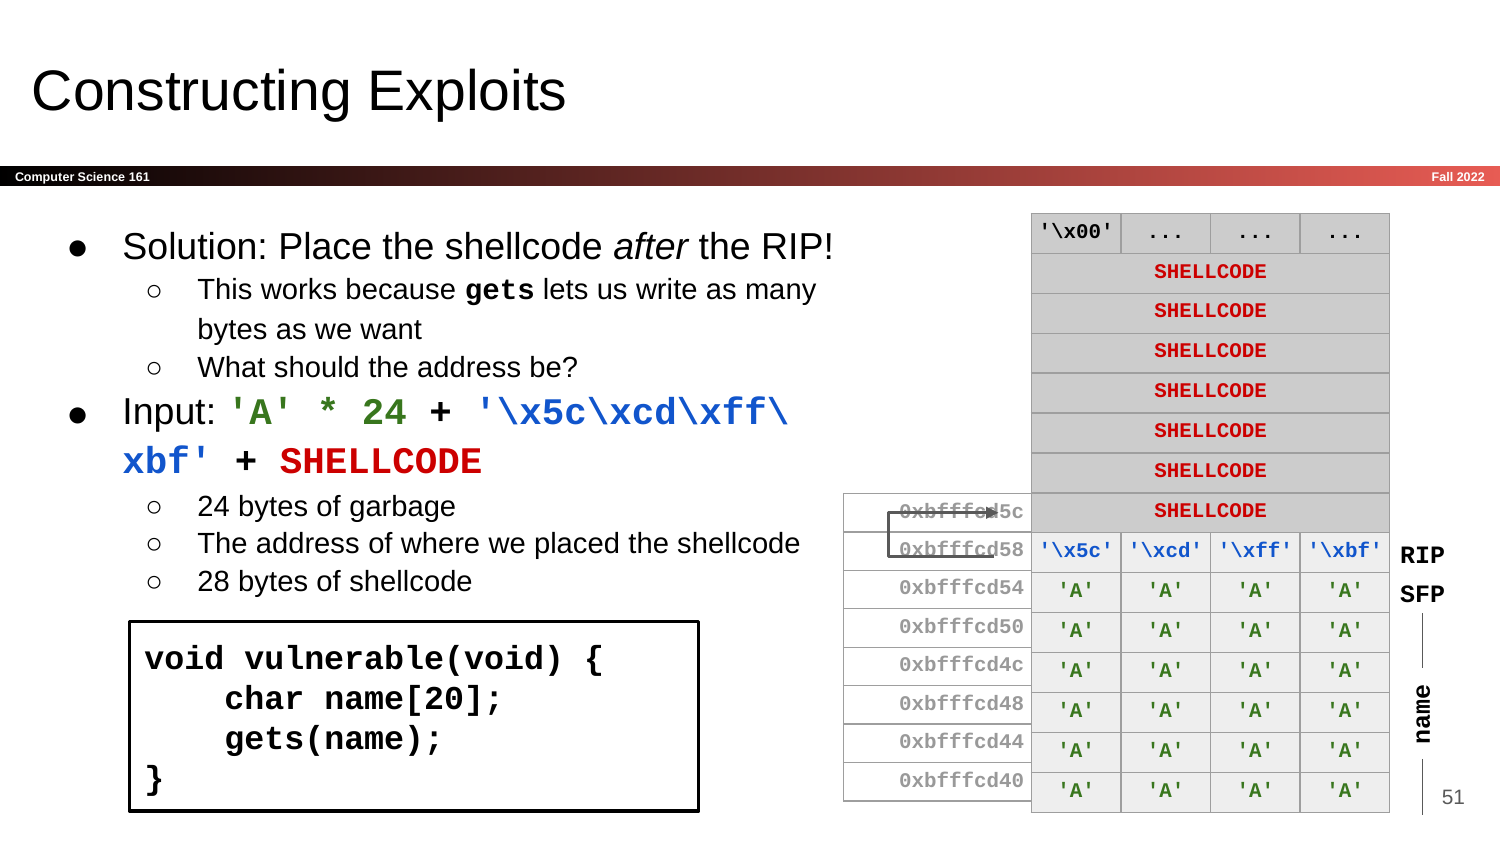

# Constructing Exploits
Solution: Place the shellcode after the RIP!
This works because gets lets us write as many bytes as we want
What should the address be?
Input: 'A' * 24 + '\x5c\xcd\xff\xbf' + SHELLCODE
24 bytes of garbage
The address of where we placed the shellcode
28 bytes of shellcode
| '\x00' | ... | ... | ... |
| --- | --- | --- | --- |
| SHELLCODE |  |  |  |
| SHELLCODE |  |  |  |
| SHELLCODE |  |  |  |
| SHELLCODE |  |  |  |
| SHELLCODE |  |  |  |
| SHELLCODE |  |  |  |
| SHELLCODE |  |  |  |
| '\x5c' | '\xcd' | '\xff' | '\xbf' |
| 'A' | 'A' | 'A' | 'A' |
| 'A' | 'A' | 'A' | 'A' |
| 'A' | 'A' | 'A' | 'A' |
| 'A' | 'A' | 'A' | 'A' |
| 'A' | 'A' | 'A' | 'A' |
| 'A' | 'A' | 'A' | 'A' |
| 0xbfffcd5c |  |  |  |
| --- | --- | --- | --- |
| 0xbfffcd58 |  |  |  |
| 0xbfffcd54 |  |  |  |
| 0xbfffcd50 |  |  |  |
| 0xbfffcd4c |  |  |  |
| 0xbfffcd48 |  |  |  |
| 0xbfffcd44 |  |  |  |
| 0xbfffcd40 |  |  |  |

RIP
SFP
void vulnerable(void) {
    char name[20];
    gets(name);
}
name
51